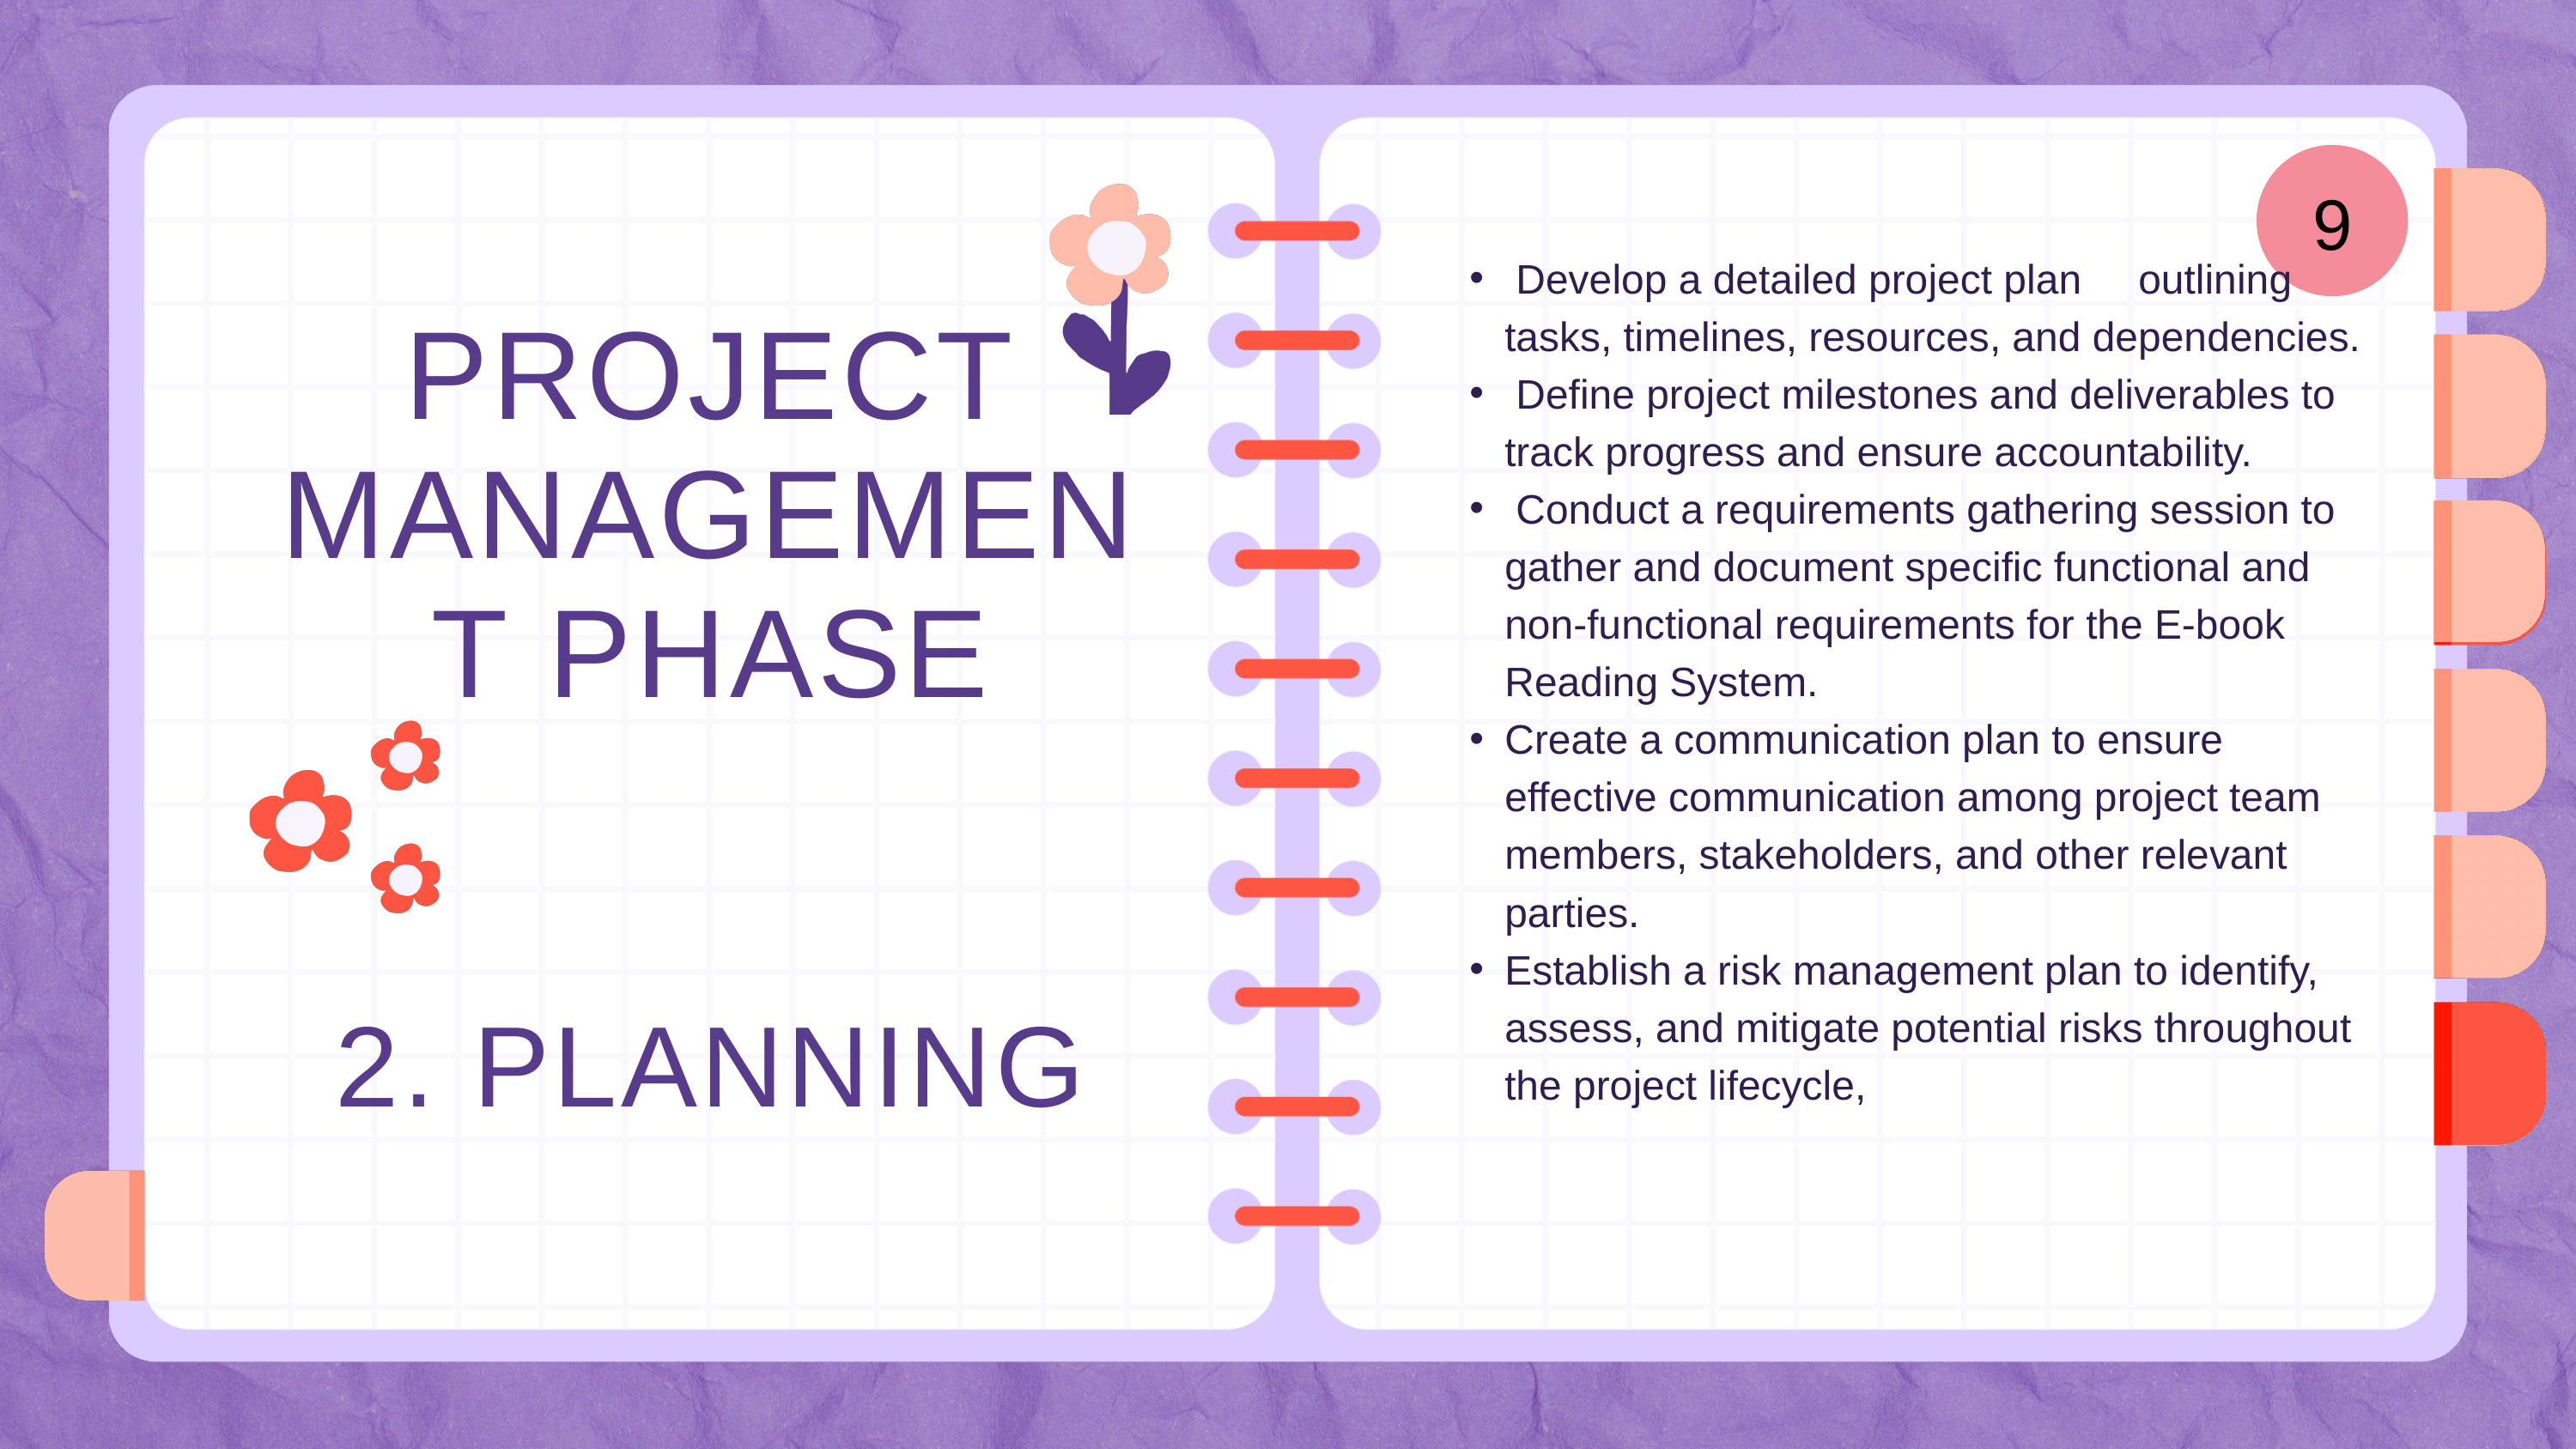

9

 Develop a detailed project plan     outlining tasks, timelines, resources, and dependencies.
 Define project milestones and deliverables to track progress and ensure accountability.
 Conduct a requirements gathering session to gather and document specific functional and non-functional requirements for the E-book Reading System.
Create a communication plan to ensure effective communication among project team members, stakeholders, and other relevant parties.
Establish a risk management plan to identify, assess, and mitigate potential risks throughout the project lifecycle,
PROJECT MANAGEMENT PHASE

2. PLANNING